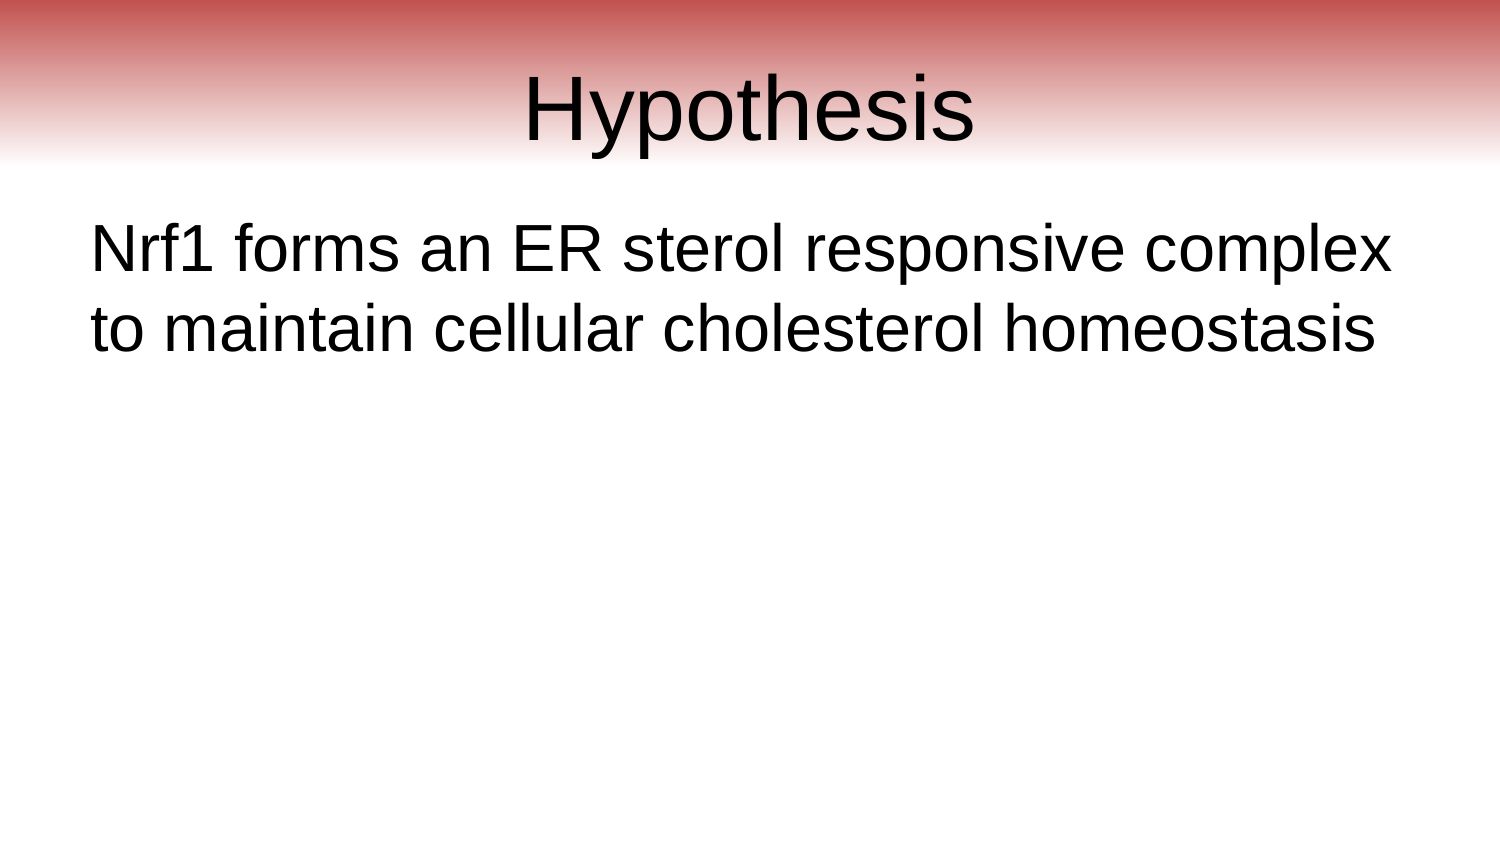

# Hypothesis
Nrf1 forms an ER sterol responsive complex to maintain cellular cholesterol homeostasis